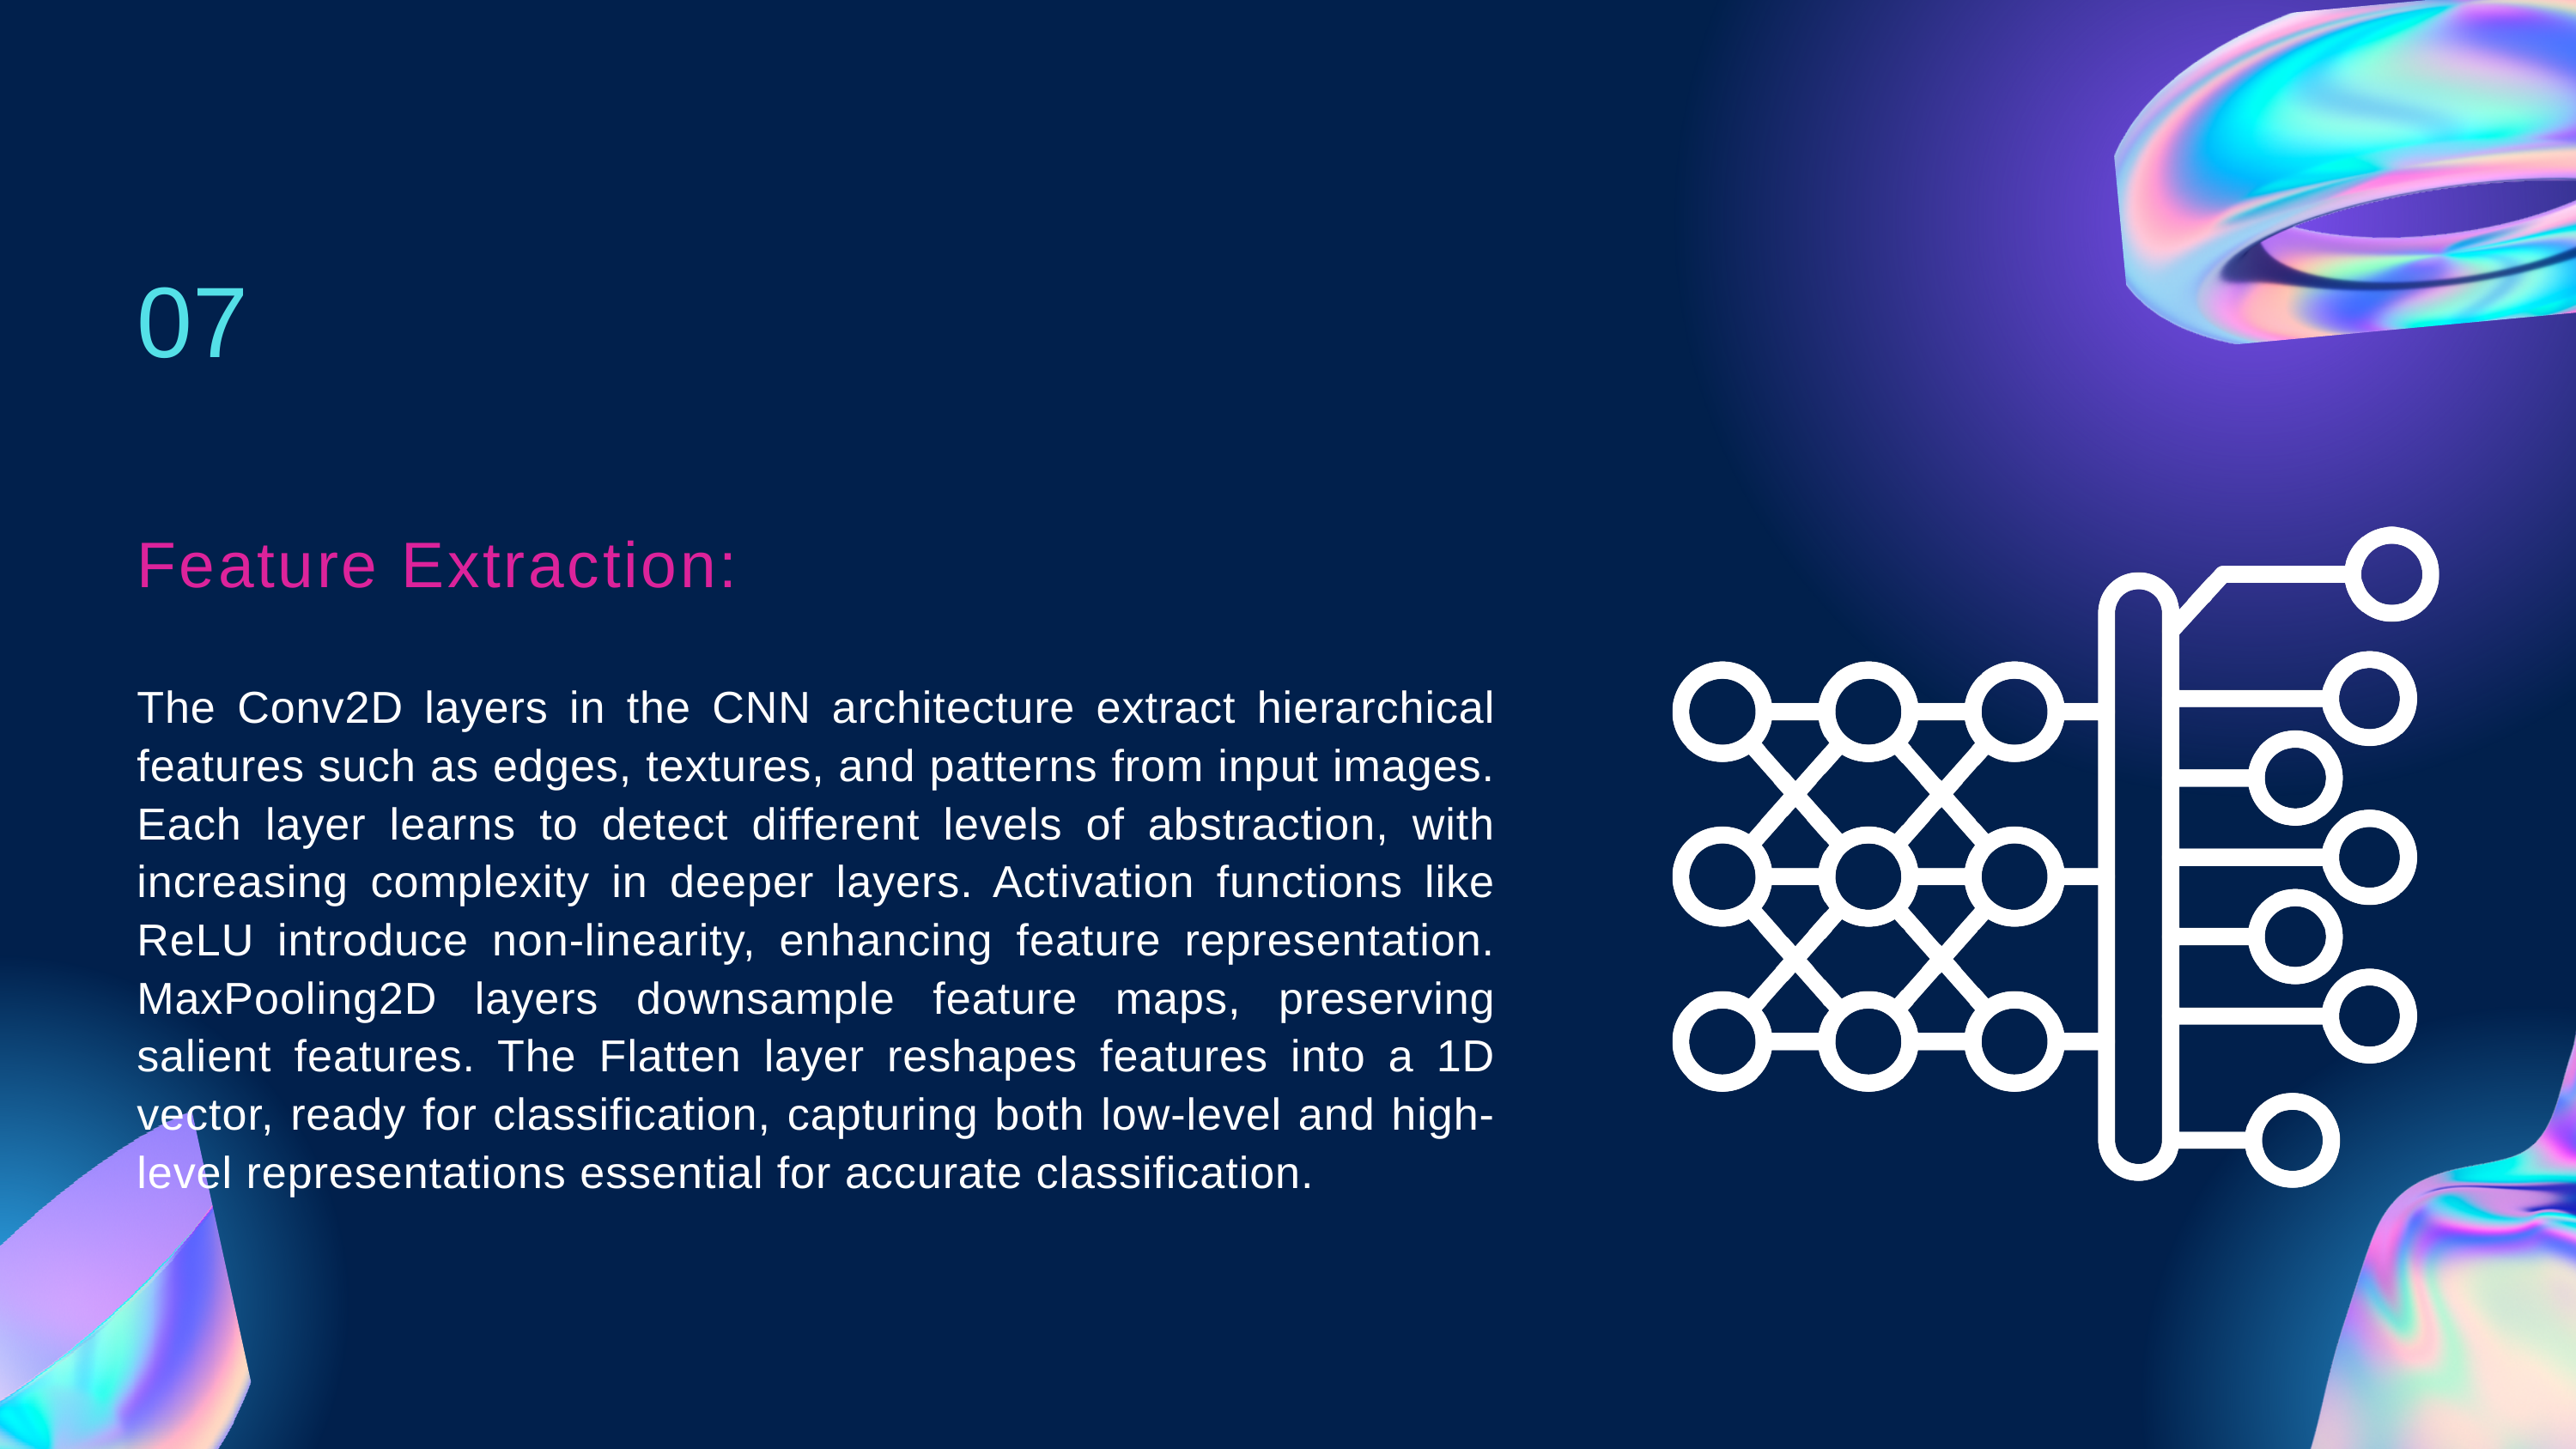

07

Feature Extraction:
The Conv2D layers in the CNN architecture extract hierarchical features such as edges, textures, and patterns from input images. Each layer learns to detect different levels of abstraction, with increasing complexity in deeper layers. Activation functions like ReLU introduce non-linearity, enhancing feature representation. MaxPooling2D layers downsample feature maps, preserving salient features. The Flatten layer reshapes features into a 1D vector, ready for classification, capturing both low-level and high-level representations essential for accurate classification.